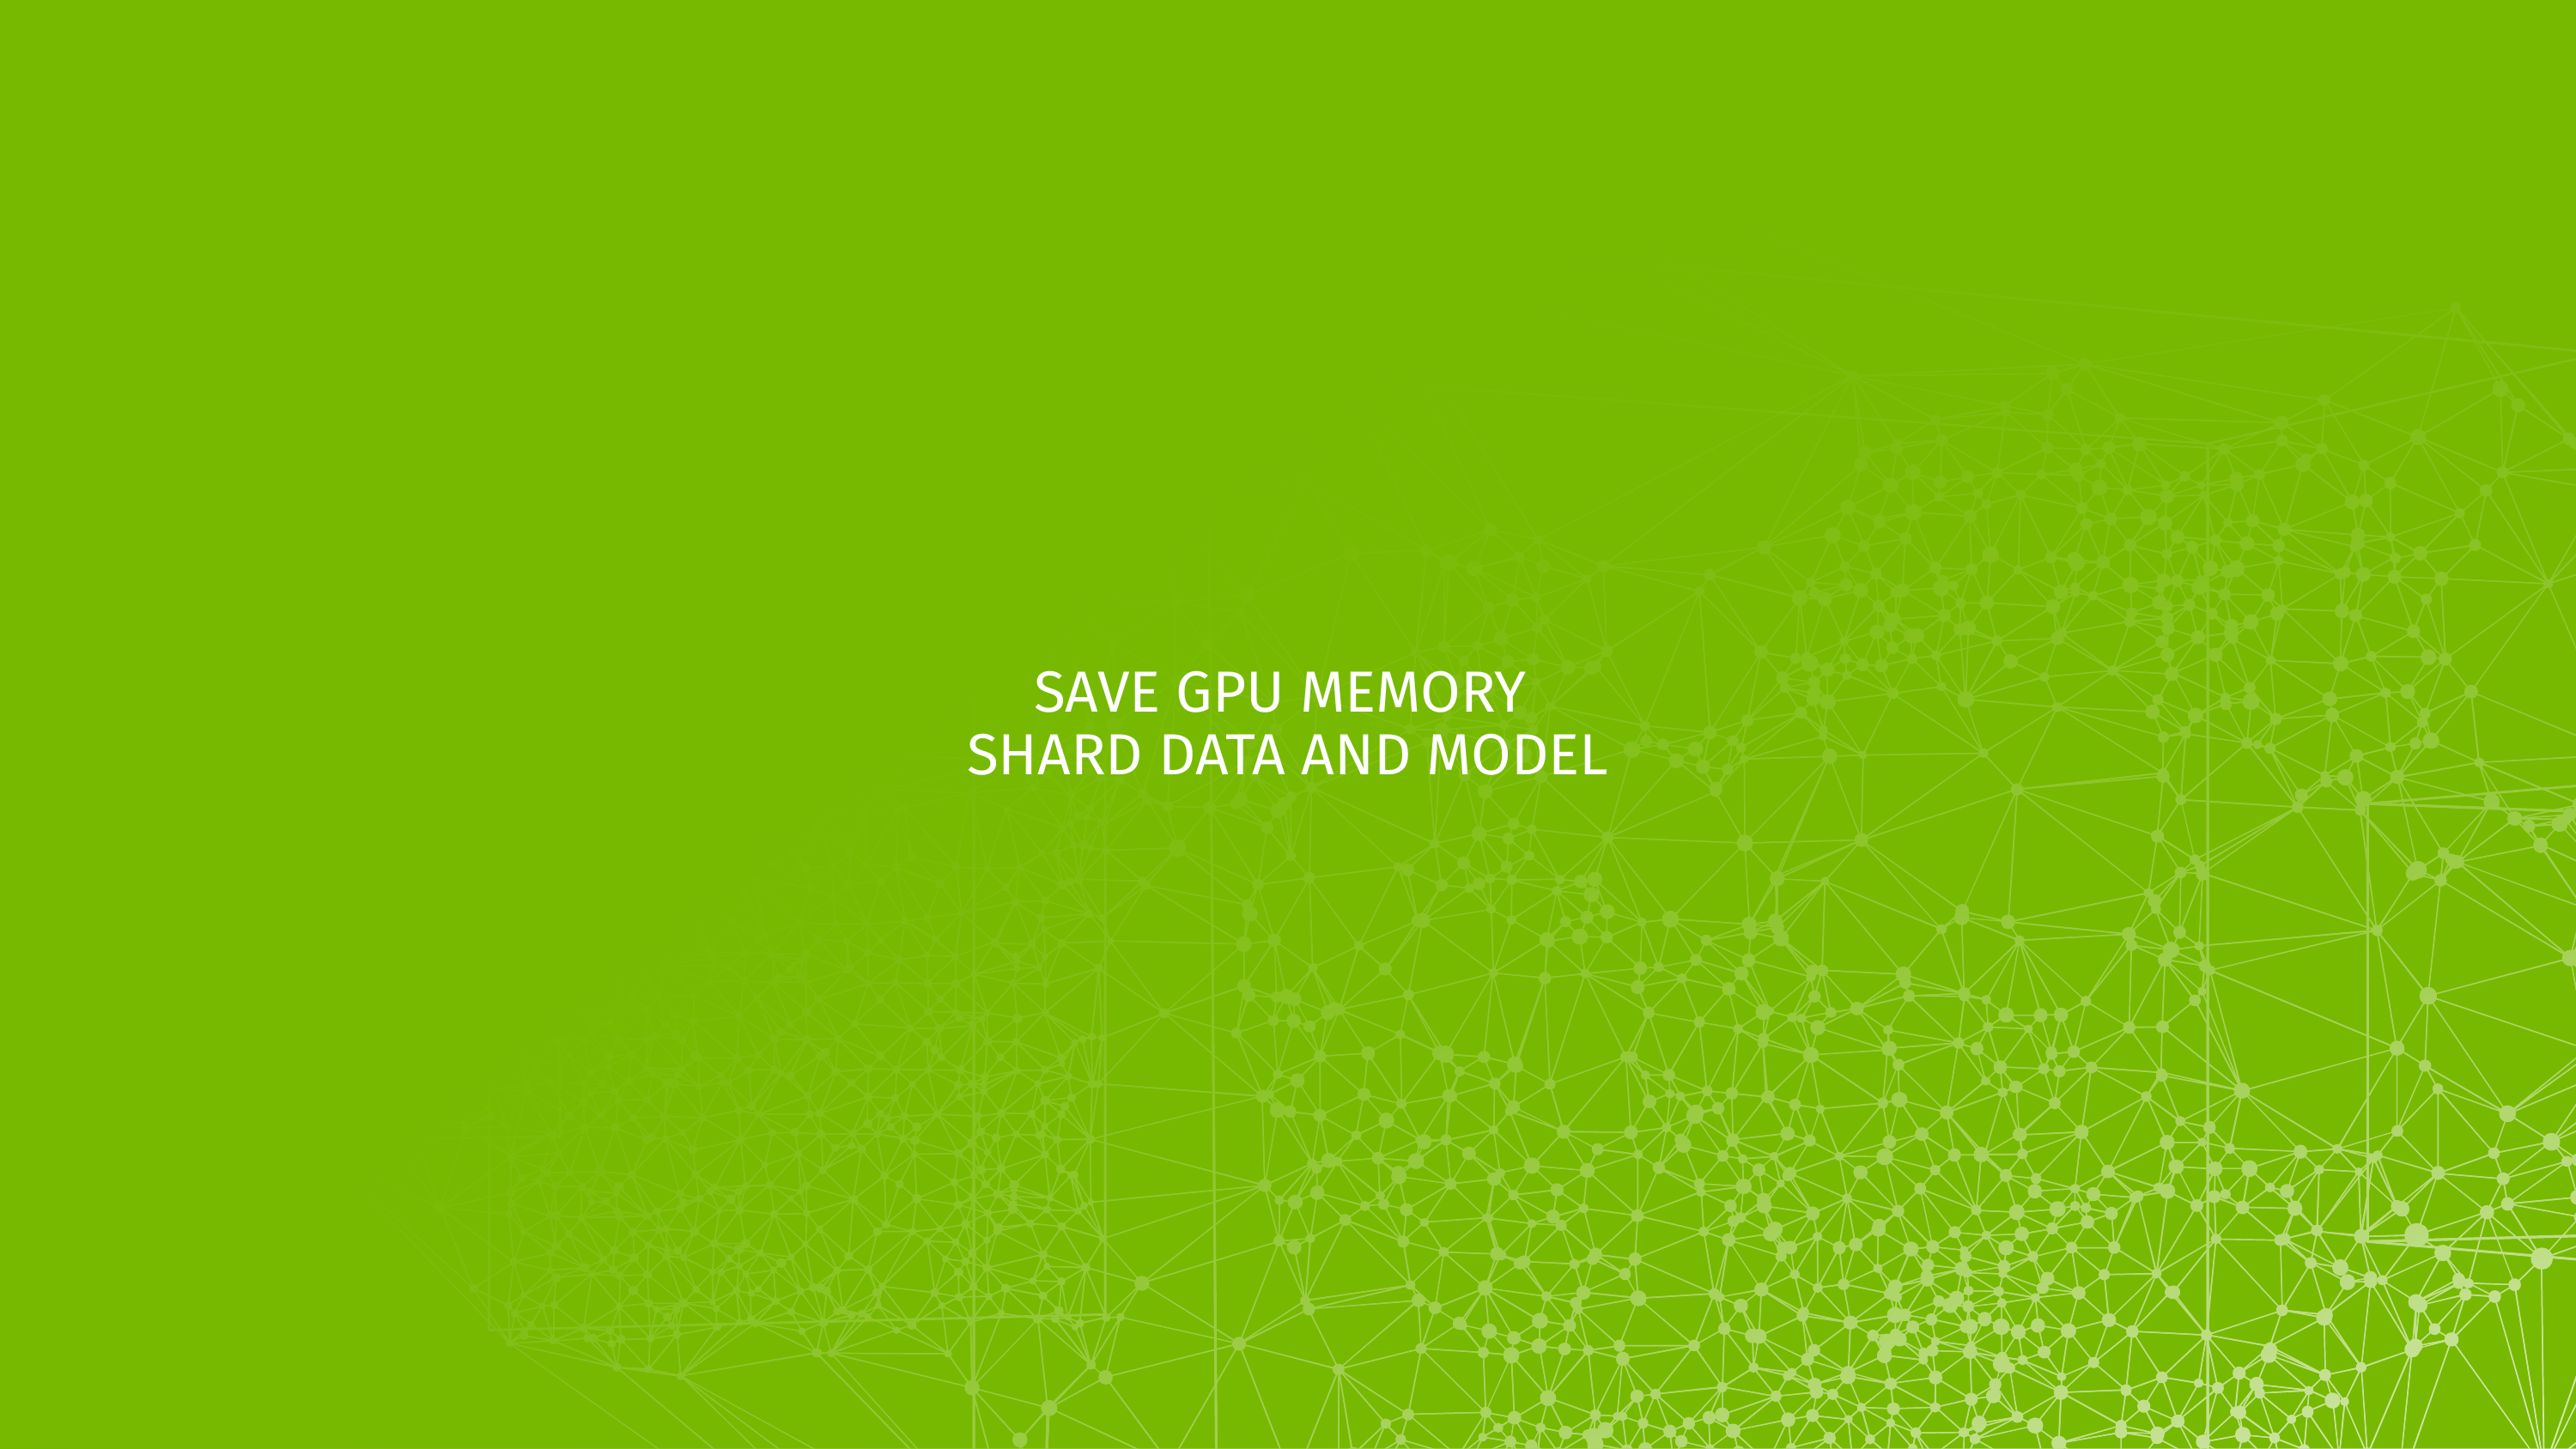

# save GPU memory Shard data and model